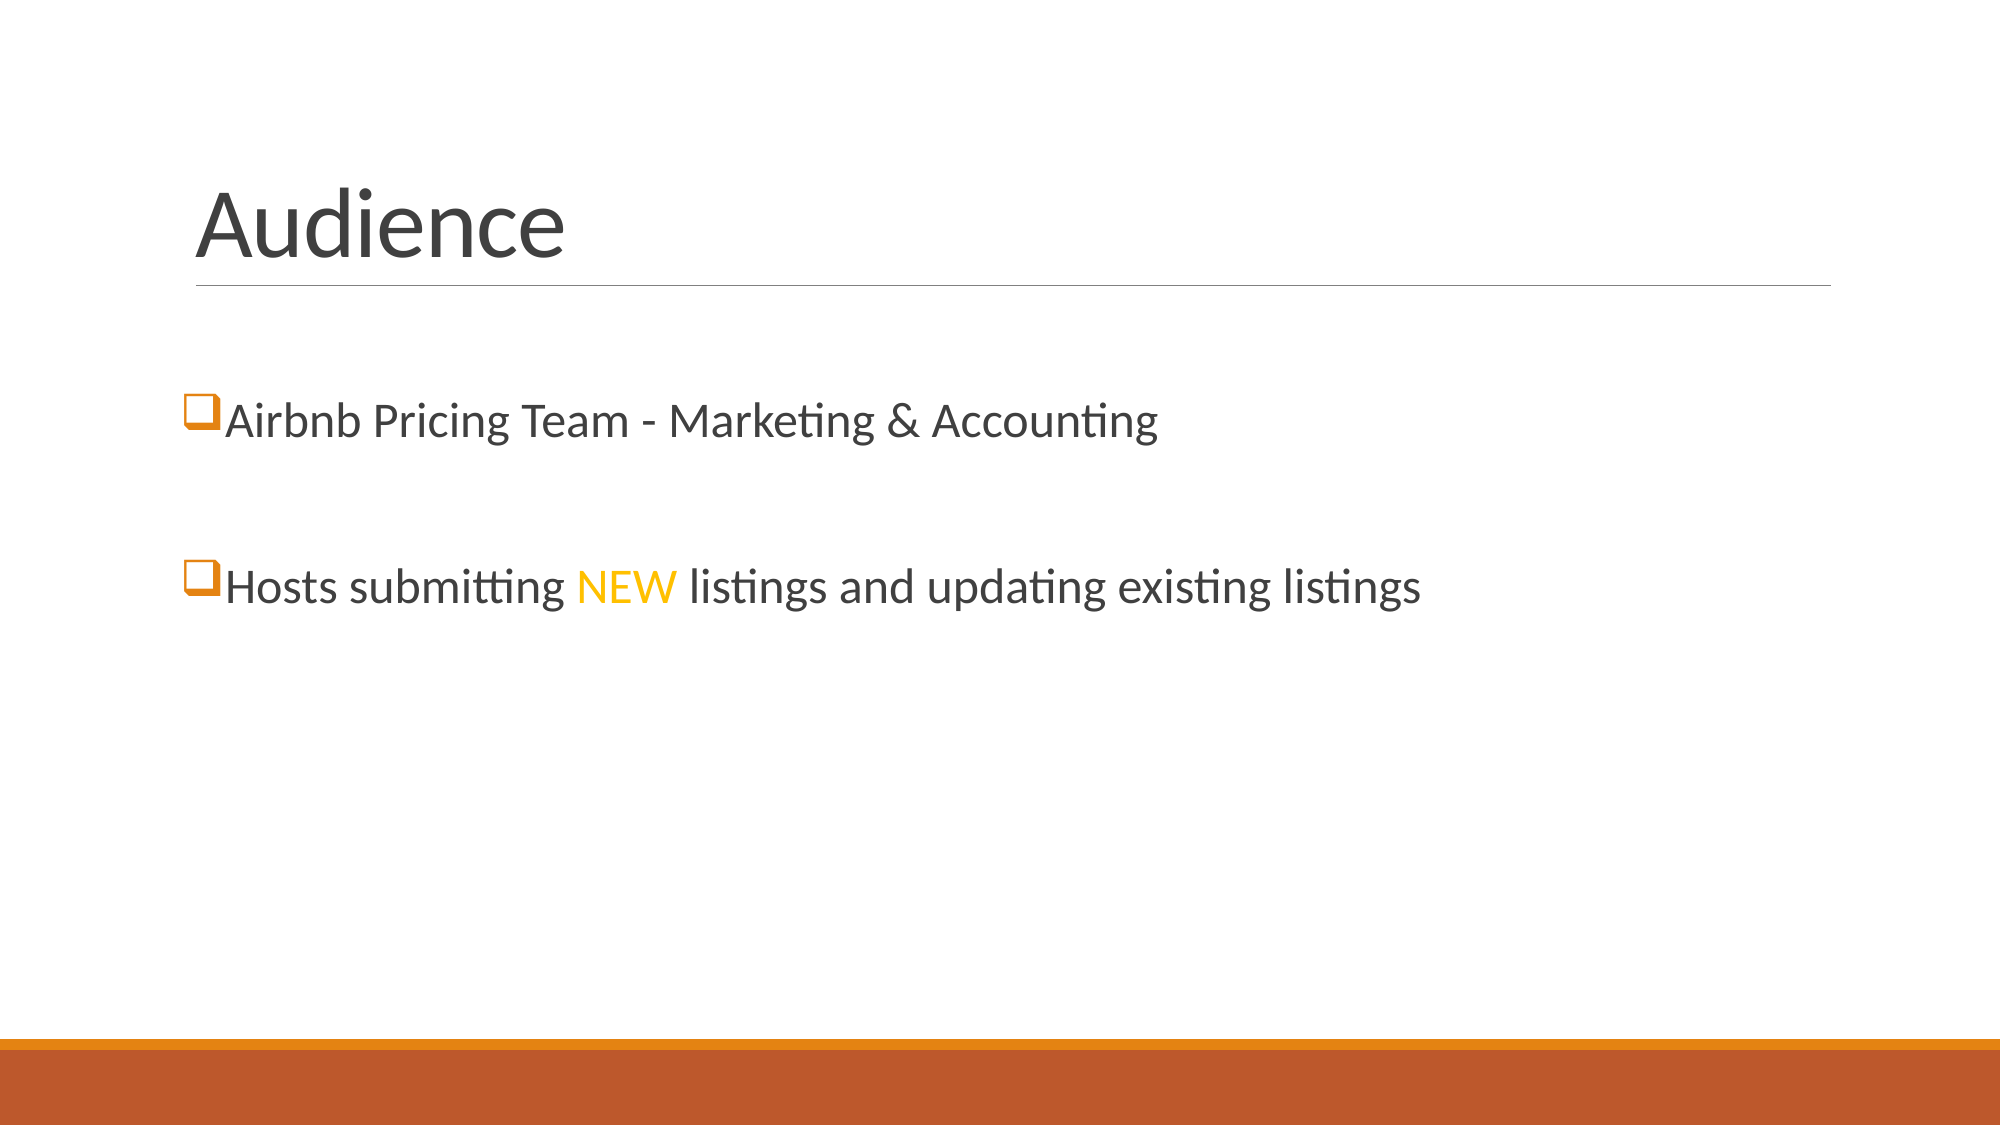

# Audience
Airbnb Pricing Team - Marketing & Accounting

Hosts submitting NEW listings and updating existing listings